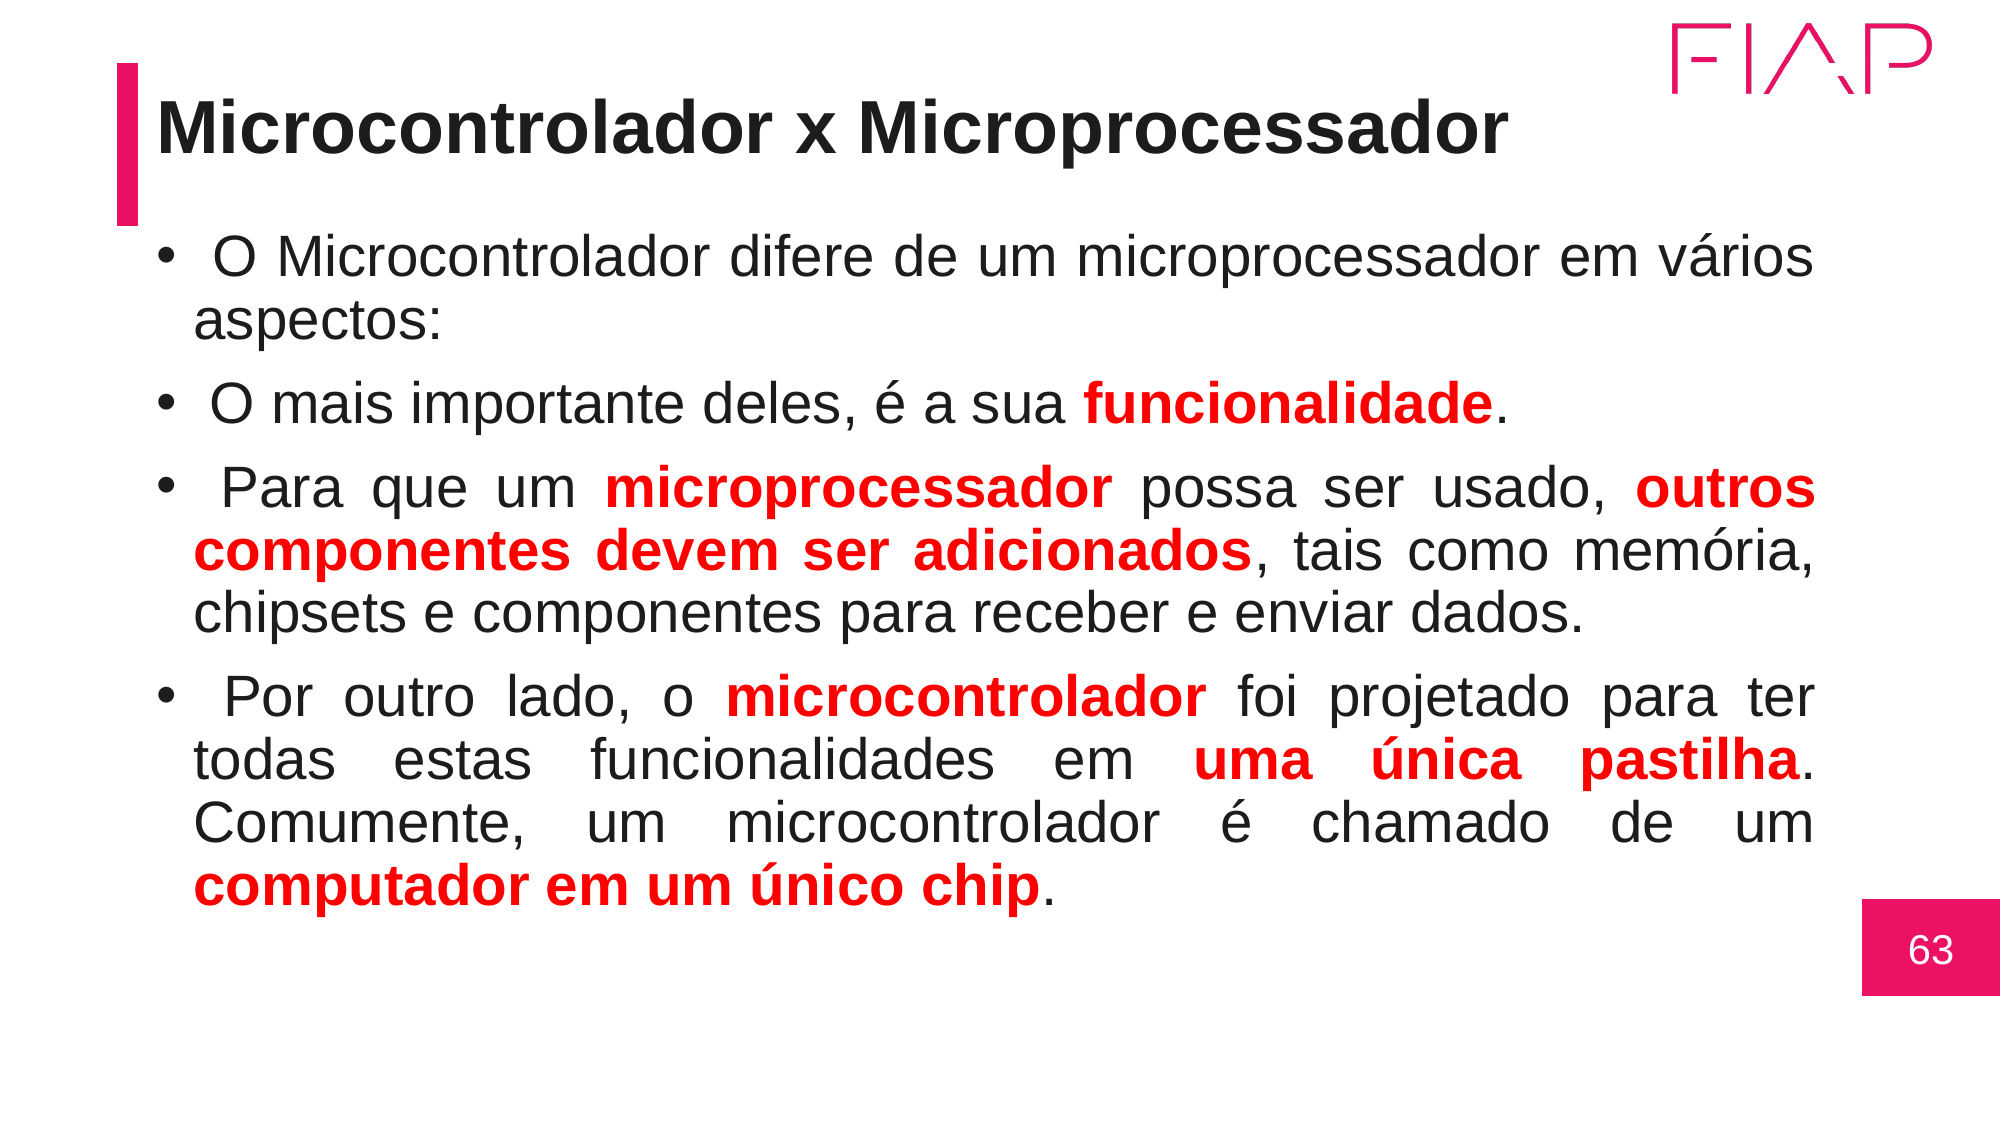

# Microcontrolador x Microprocessador
 O Microcontrolador difere de um microprocessador em vários aspectos:
 O mais importante deles, é a sua funcionalidade.
 Para que um microprocessador possa ser usado, outros componentes devem ser adicionados, tais como memória, chipsets e componentes para receber e enviar dados.
 Por outro lado, o microcontrolador foi projetado para ter todas estas funcionalidades em uma única pastilha. Comumente, um microcontrolador é chamado de um computador em um único chip.
63